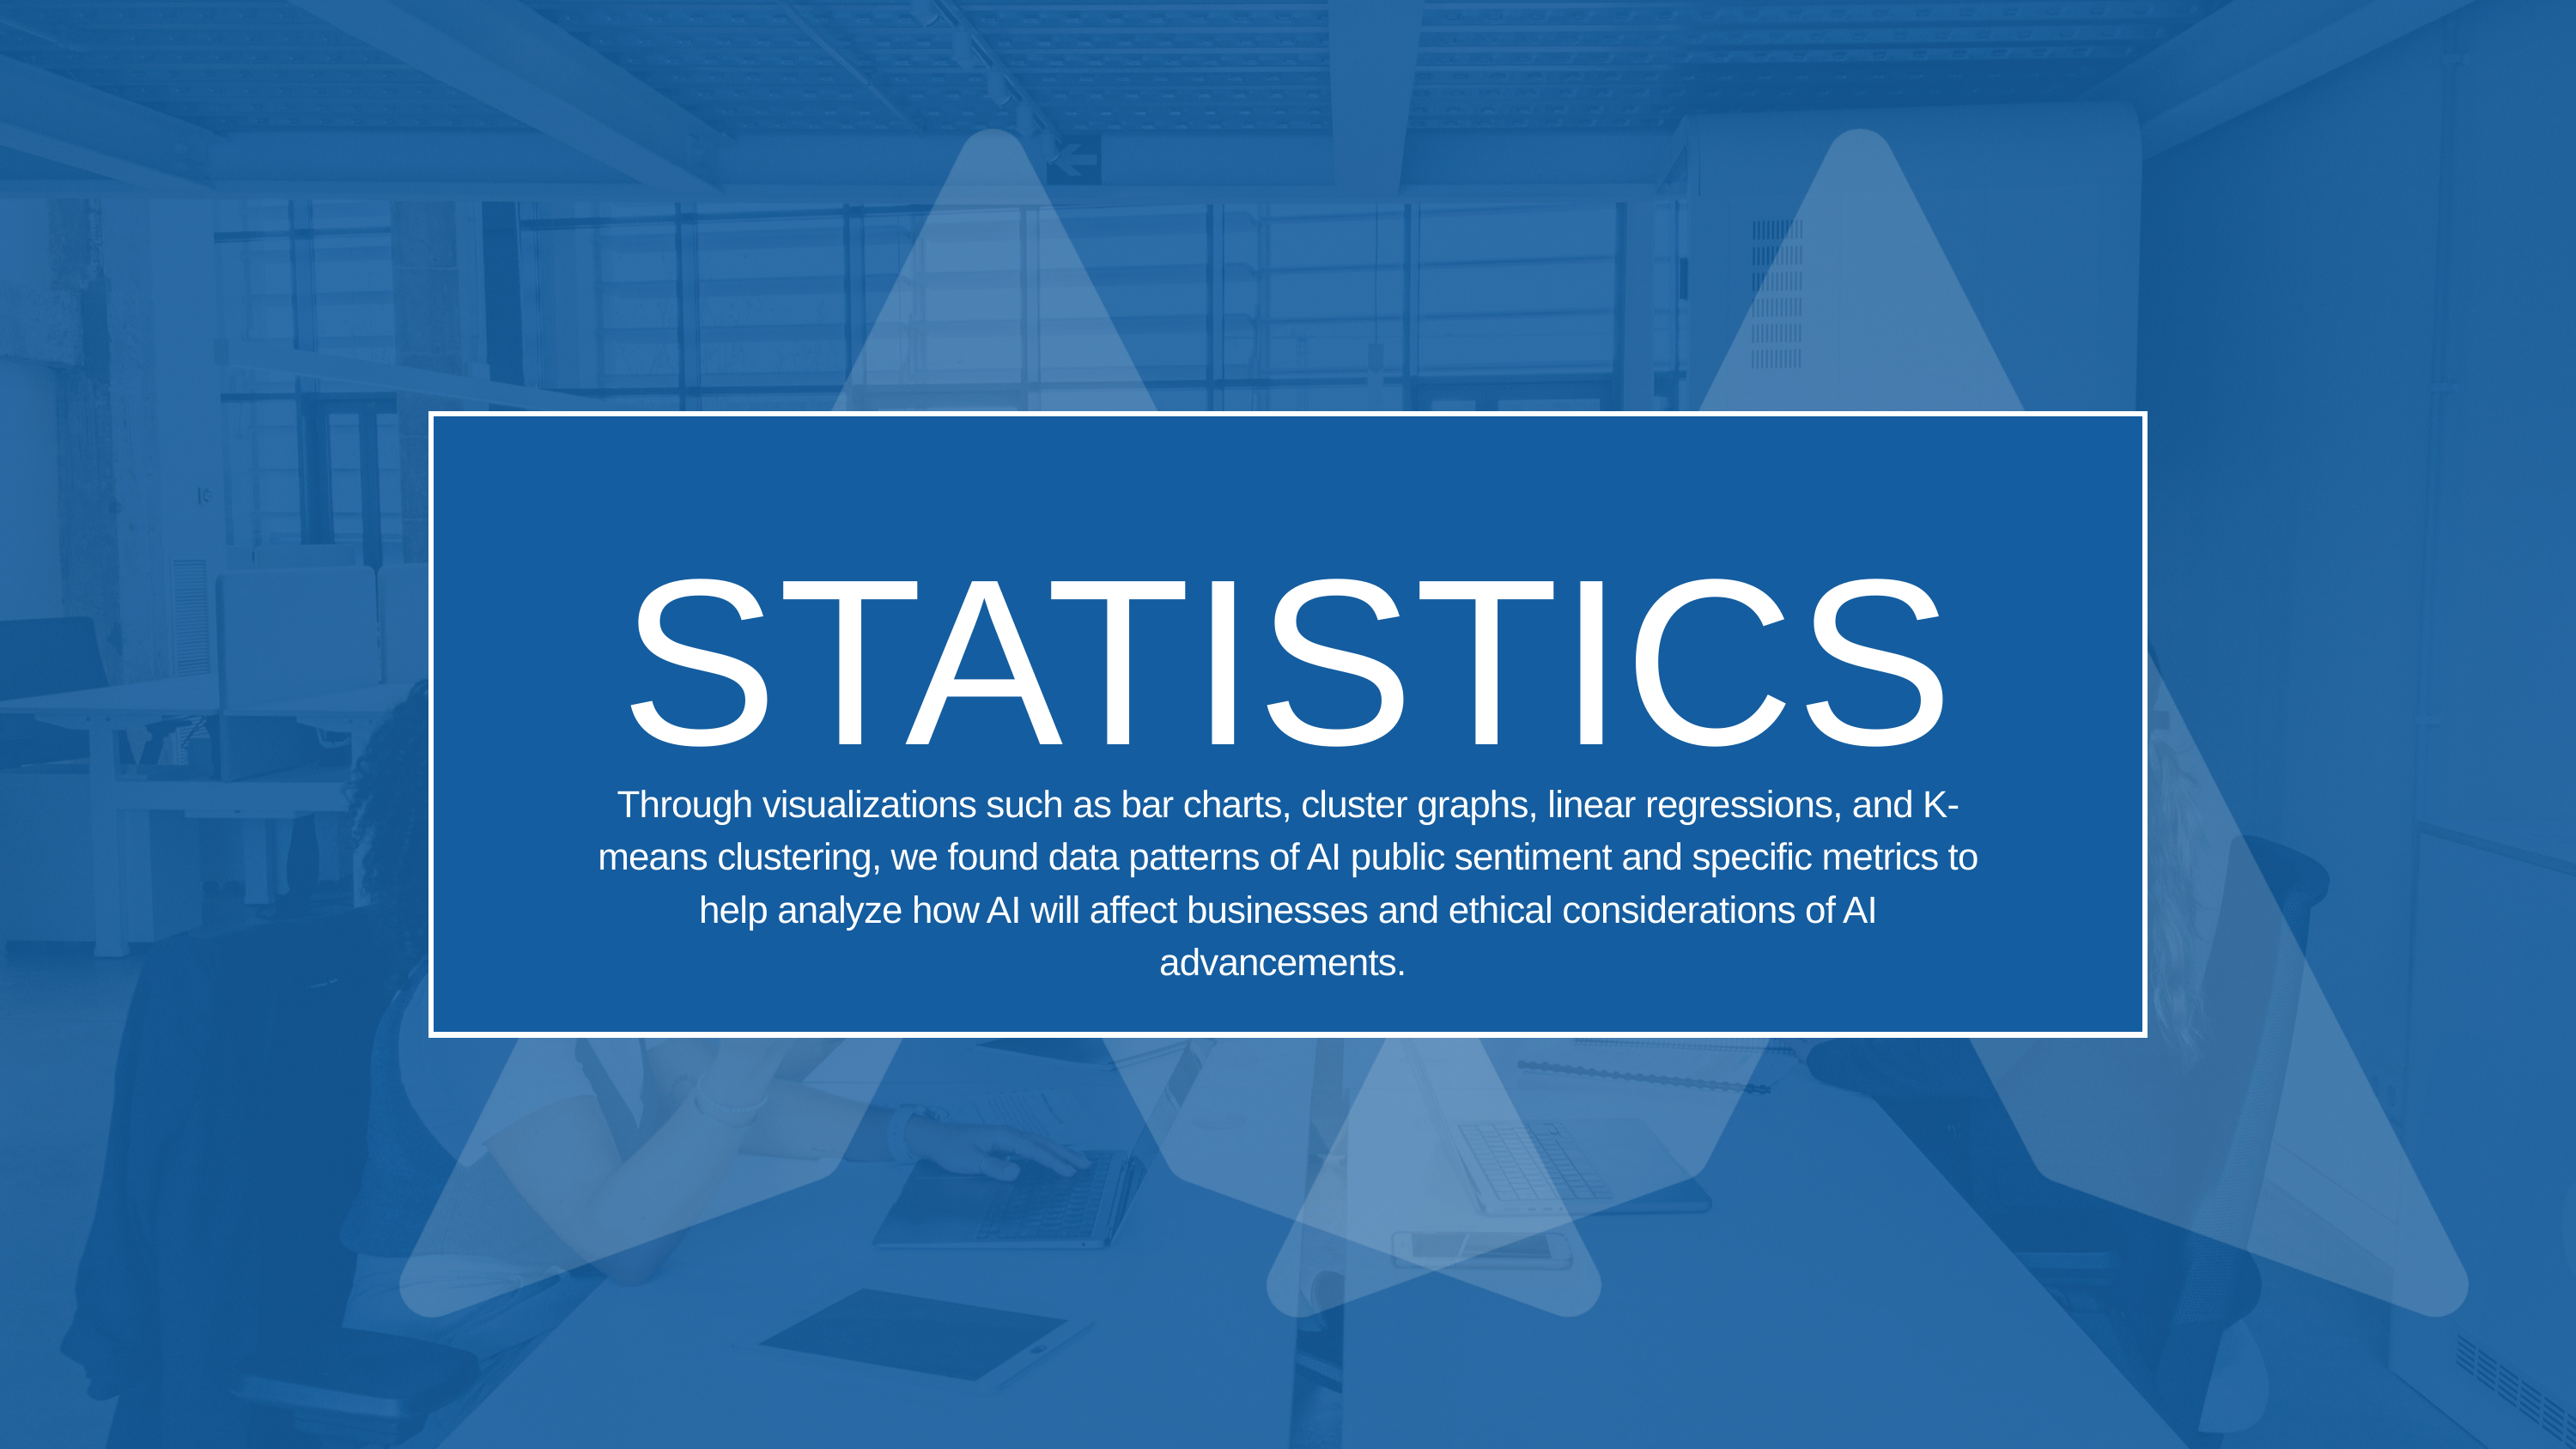

STATISTICS
Through visualizations such as bar charts, cluster graphs, linear regressions, and K-means clustering, we found data patterns of AI public sentiment and specific metrics to help analyze how AI will affect businesses and ethical considerations of AI advancements.